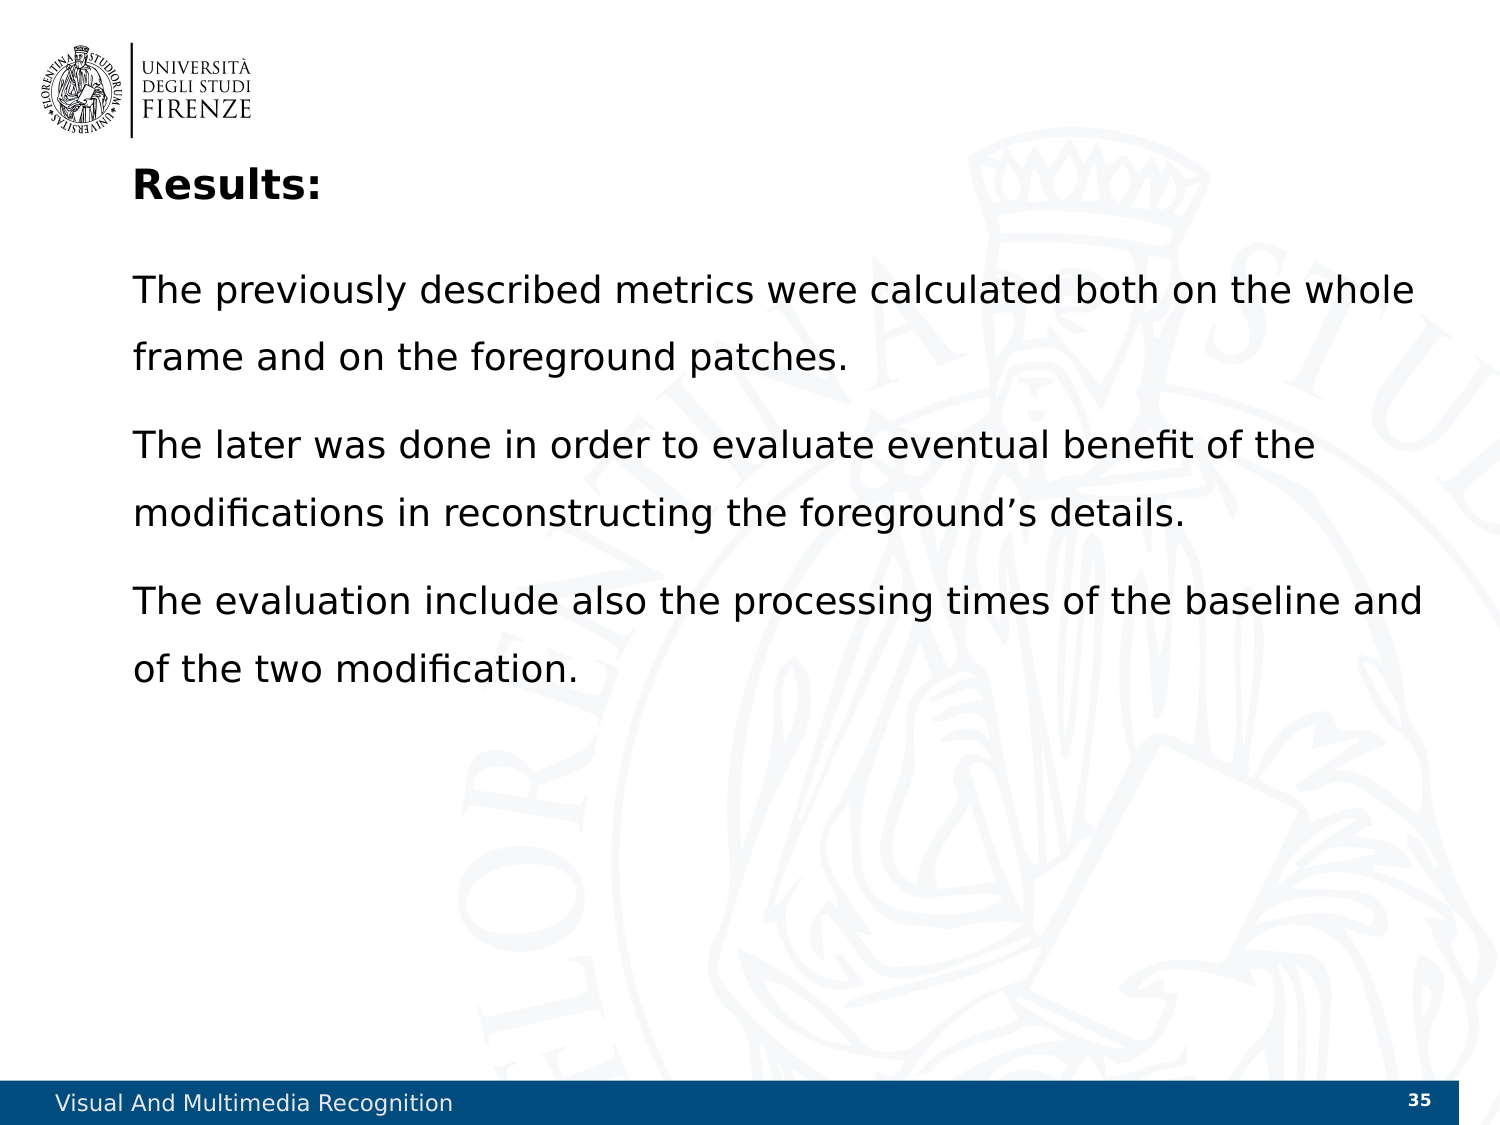

# Results:
The previously described metrics were calculated both on the whole frame and on the foreground patches.
The later was done in order to evaluate eventual benefit of the modifications in reconstructing the foreground’s details.
The evaluation include also the processing times of the baseline and of the two modification.
Visual And Multimedia Recognition